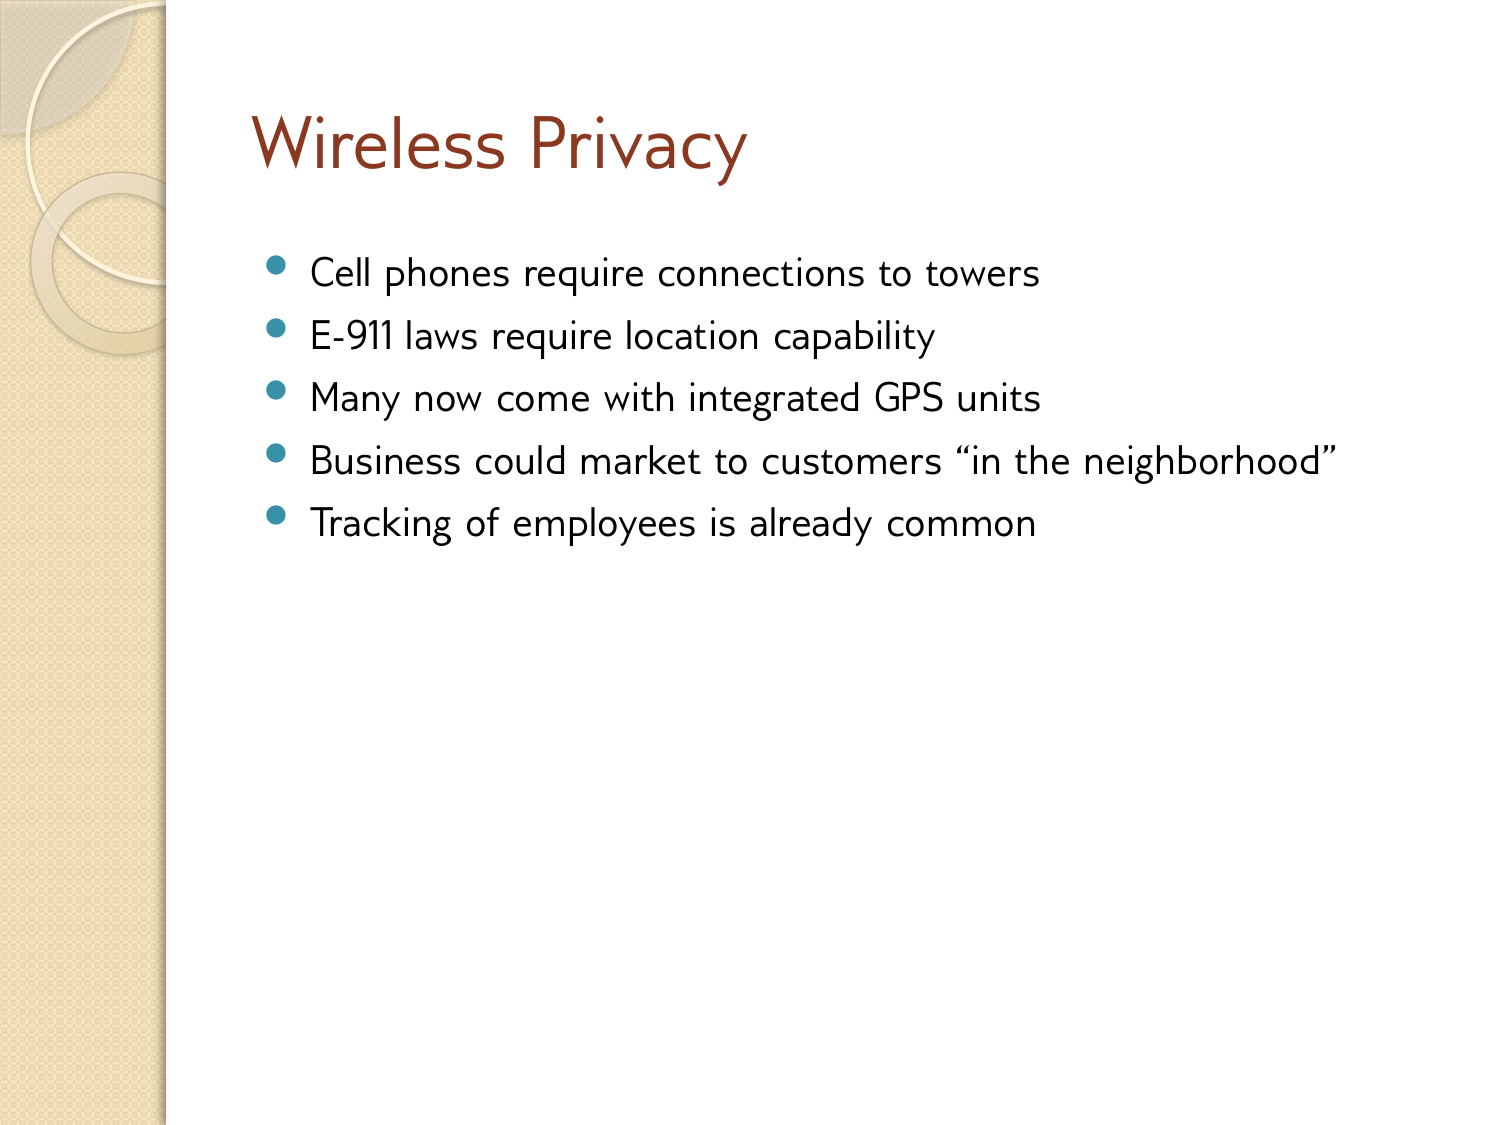

# Wireless Privacy
Cell phones require connections to towers
E-911 laws require location capability
Many now come with integrated GPS units
Business could market to customers “in the neighborhood”
Tracking of employees is already common